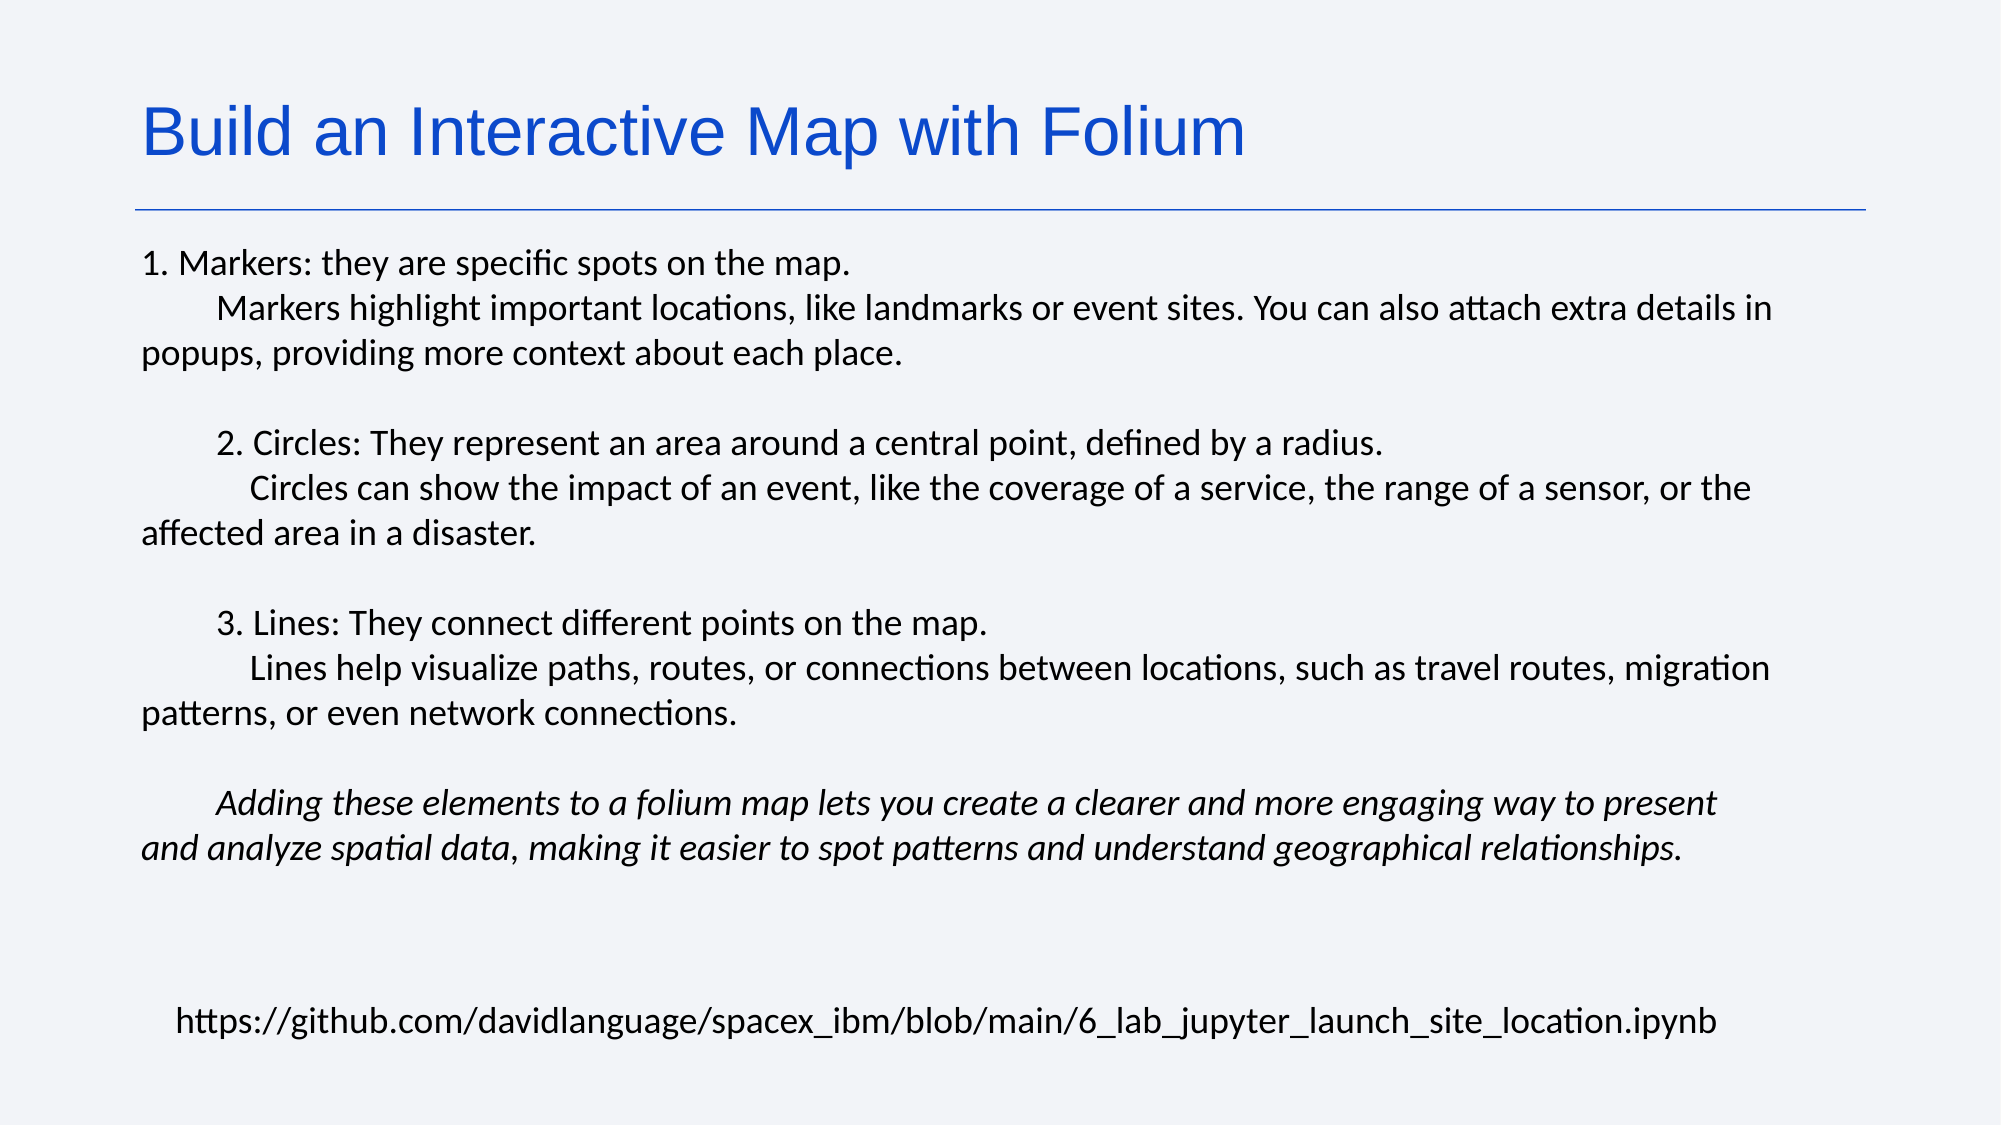

Build an Interactive Map with Folium
1. Markers: they are specific spots on the map.
Markers highlight important locations, like landmarks or event sites. You can also attach extra details in popups, providing more context about each place.

2. Circles: They represent an area around a central point, defined by a radius.
    Circles can show the impact of an event, like the coverage of a service, the range of a sensor, or the affected area in a disaster.

3. Lines: They connect different points on the map.
    Lines help visualize paths, routes, or connections between locations, such as travel routes, migration patterns, or even network connections.

Adding these elements to a folium map lets you create a clearer and more engaging way to present and analyze spatial data, making it easier to spot patterns and understand geographical relationships.
https://github.com/davidlanguage/spacex_ibm/blob/main/6_lab_jupyter_launch_site_location.ipynb
14